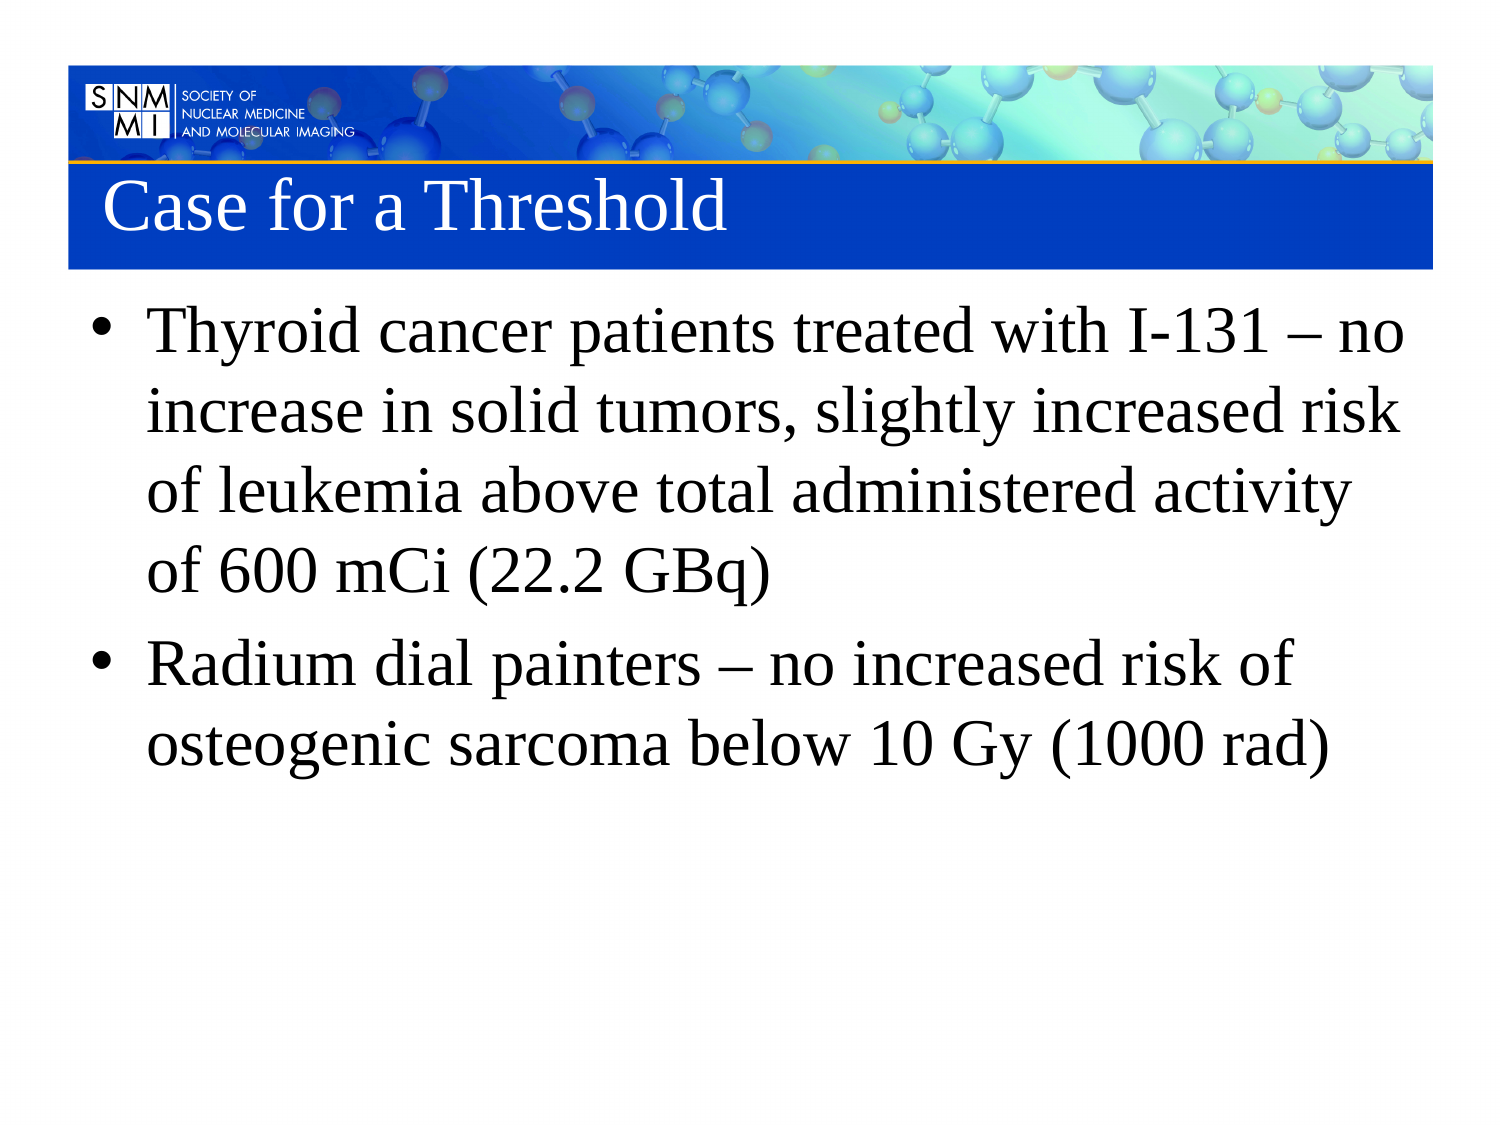

# Case for a Threshold
Thyroid cancer patients treated with I-131 – no increase in solid tumors, slightly increased risk of leukemia above total administered activity of 600 mCi (22.2 GBq)
Radium dial painters – no increased risk of osteogenic sarcoma below 10 Gy (1000 rad)